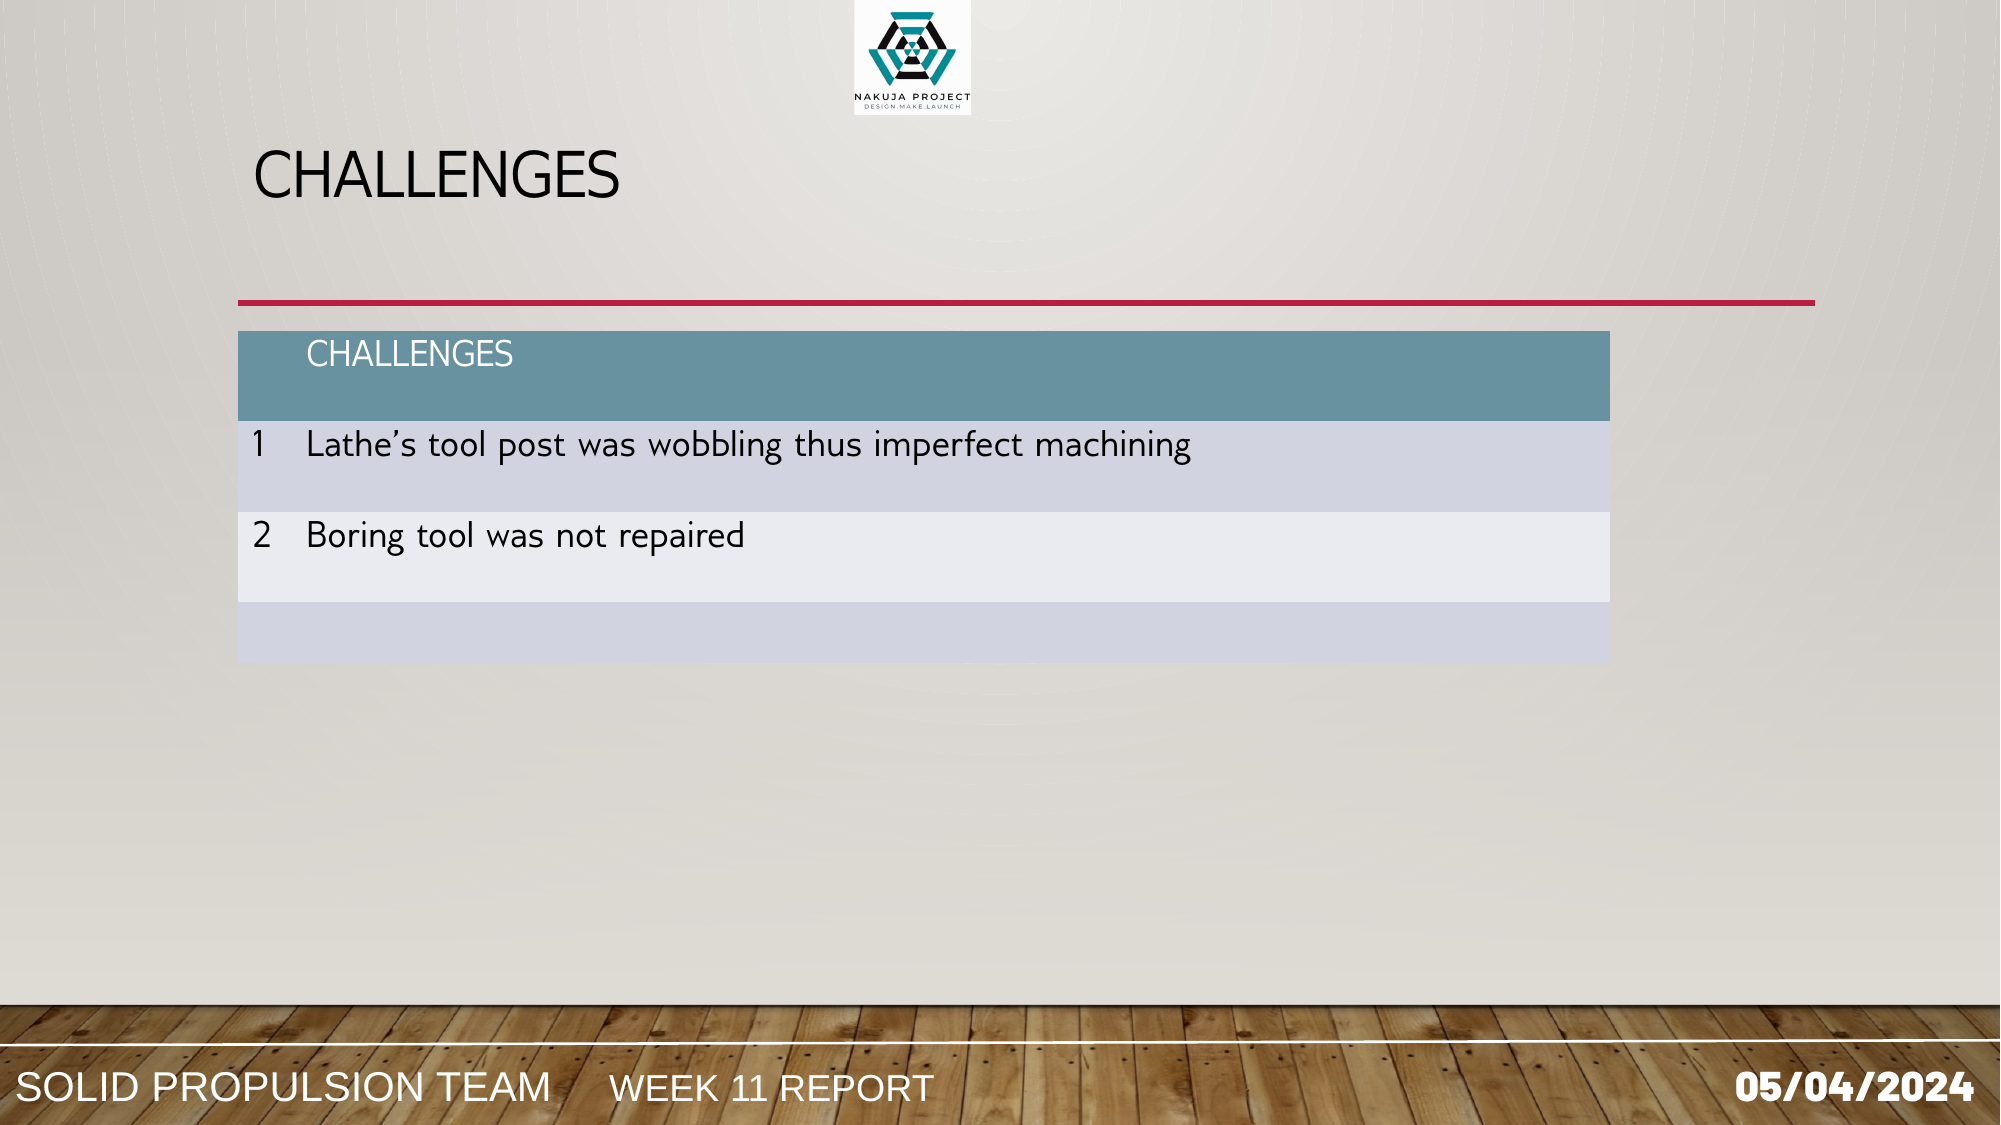

# CHALLENGES

|  | CHALLENGES |
| --- | --- |
| 1 | Lathe’s tool post was wobbling thus imperfect machining |
| 2 | Boring tool was not repaired |
|  |  |